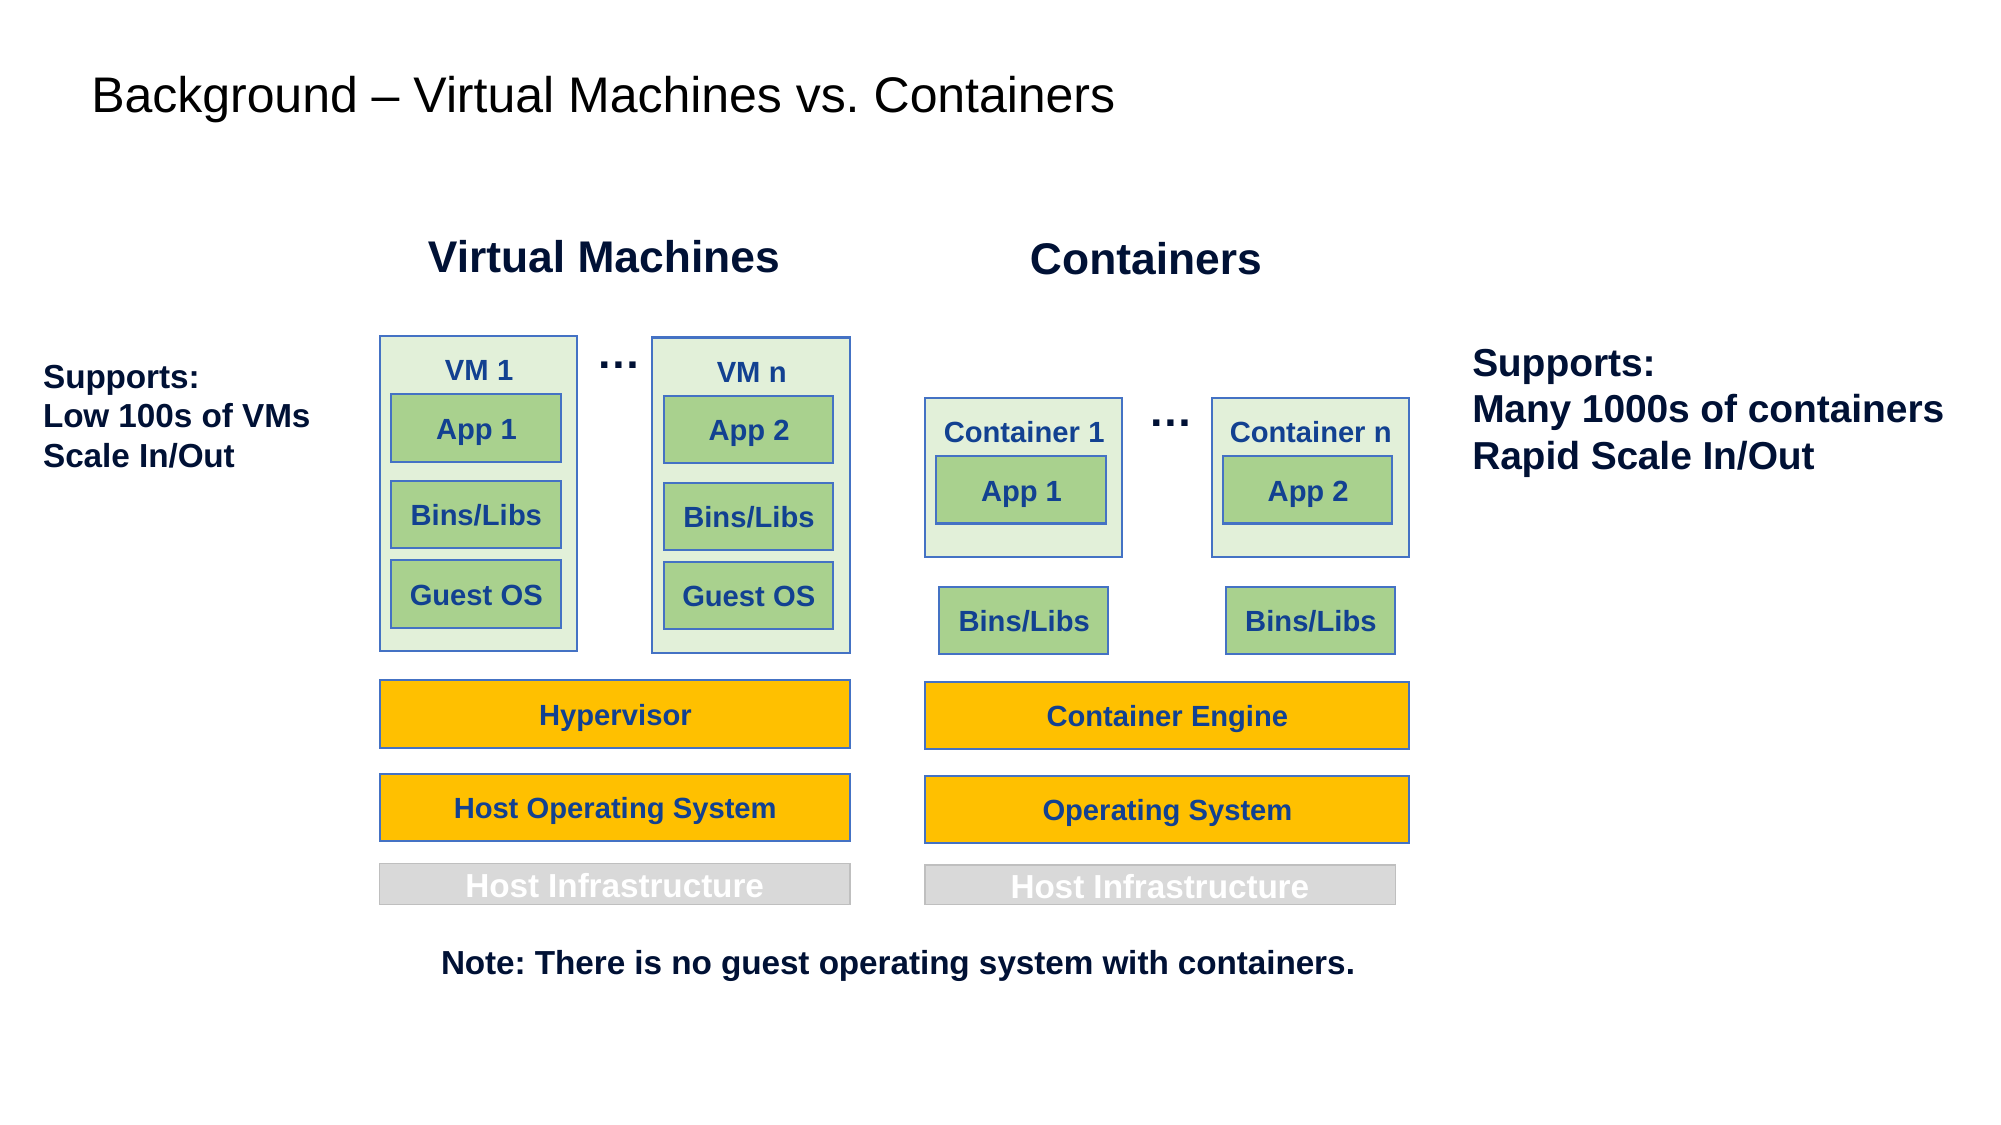

# Background – Virtual Machines vs. Containers
Virtual Machines
Containers
…
Supports:
Many 1000s of containers
Rapid Scale In/Out
VM 1
VM n
Supports:
Low 100s of VMs
Scale In/Out
…
App 1
App 2
Container 1
Container n
App 1
App 2
Bins/Libs
Bins/Libs
Guest OS
Guest OS
Bins/Libs
Bins/Libs
Hypervisor
Container Engine
Host Operating System
Operating System
Host Infrastructure
Host Infrastructure
Note: There is no guest operating system with containers.